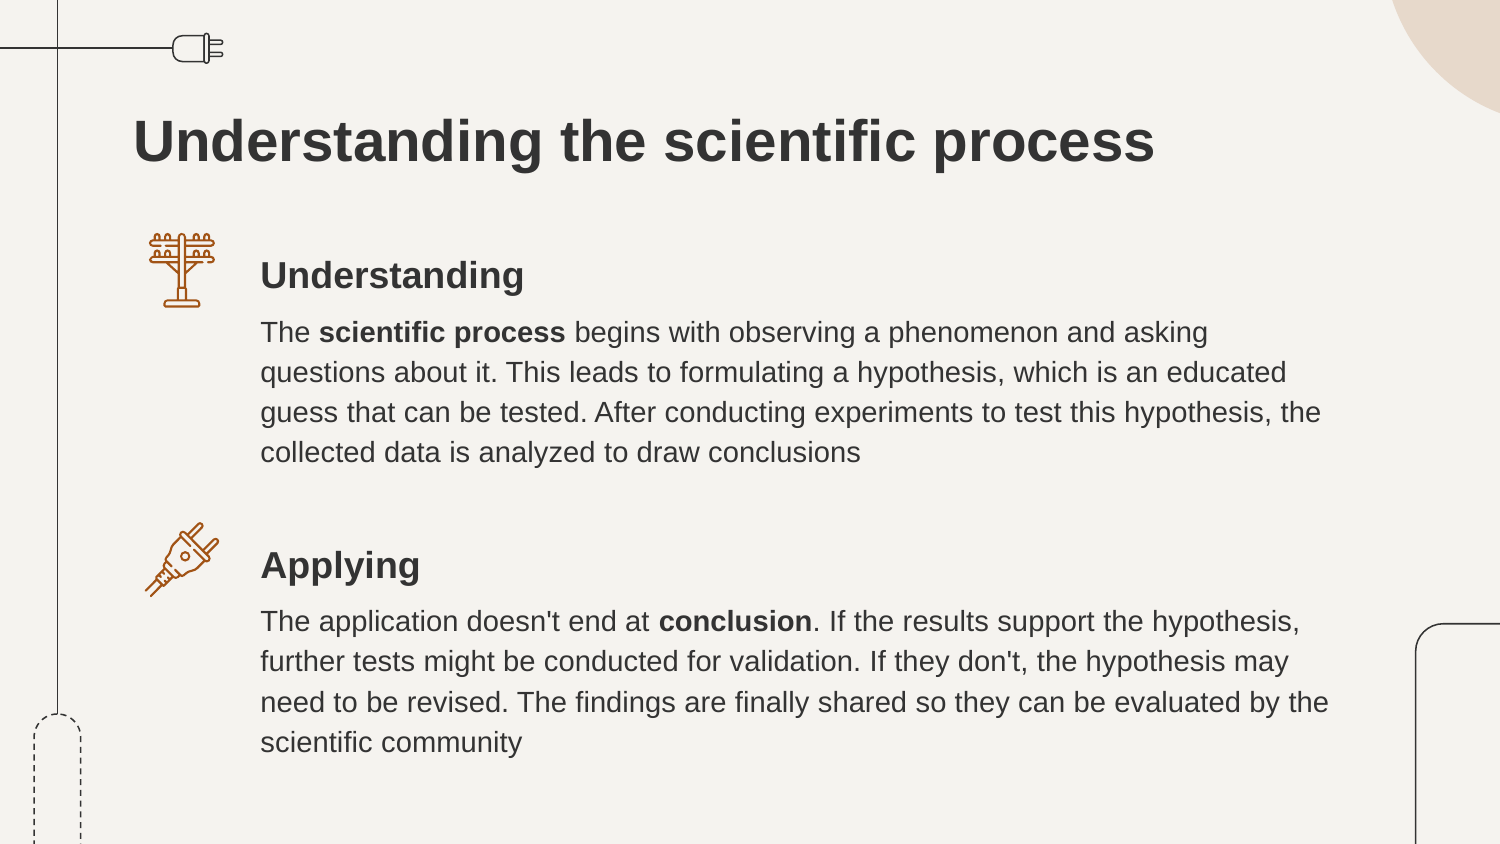

# Understanding the scientific process
Understanding

The scientific process begins with observing a phenomenon and asking questions about it. This leads to formulating a hypothesis, which is an educated guess that can be tested. After conducting experiments to test this hypothesis, the collected data is analyzed to draw conclusions
Applying

The application doesn't end at conclusion. If the results support the hypothesis, further tests might be conducted for validation. If they don't, the hypothesis may need to be revised. The findings are finally shared so they can be evaluated by the scientific community